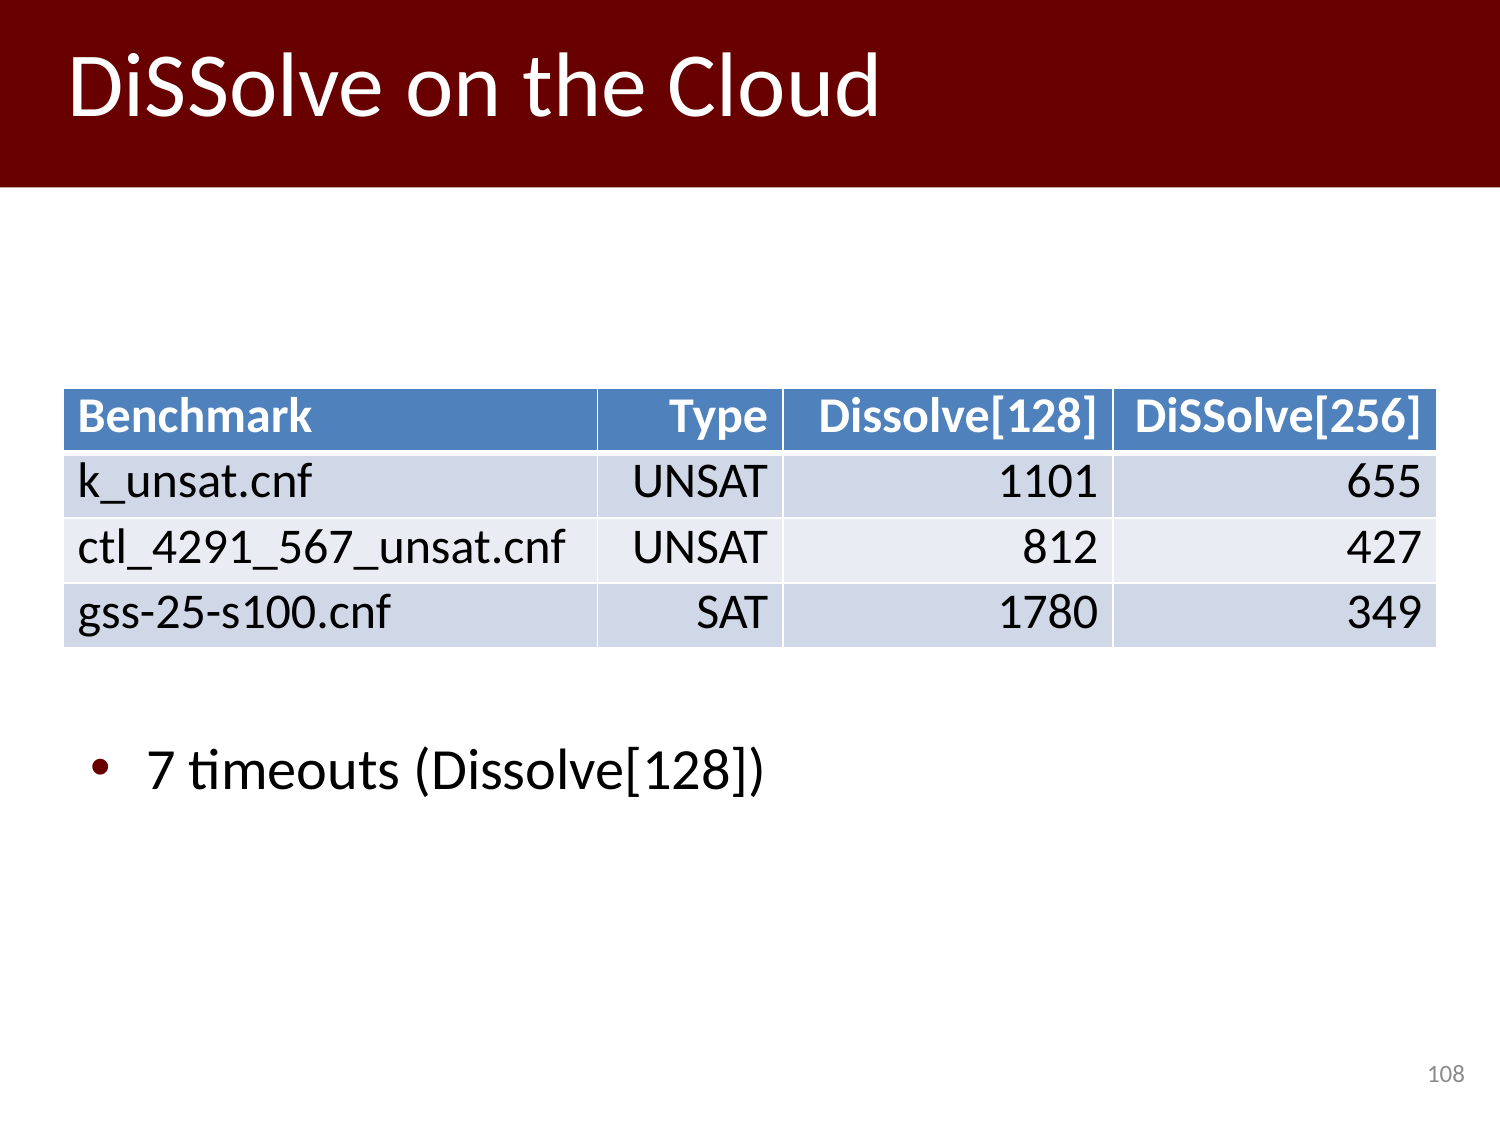

# DiSSolve on the Cloud
| Benchmark | Type | Dissolve[128] | DiSSolve[256] |
| --- | --- | --- | --- |
| k\_unsat.cnf | UNSAT | 1101 | 655 |
| ctl\_4291\_567\_unsat.cnf | UNSAT | 812 | 427 |
| gss-25-s100.cnf | SAT | 1780 | 349 |
7 timeouts (Dissolve[128])

108